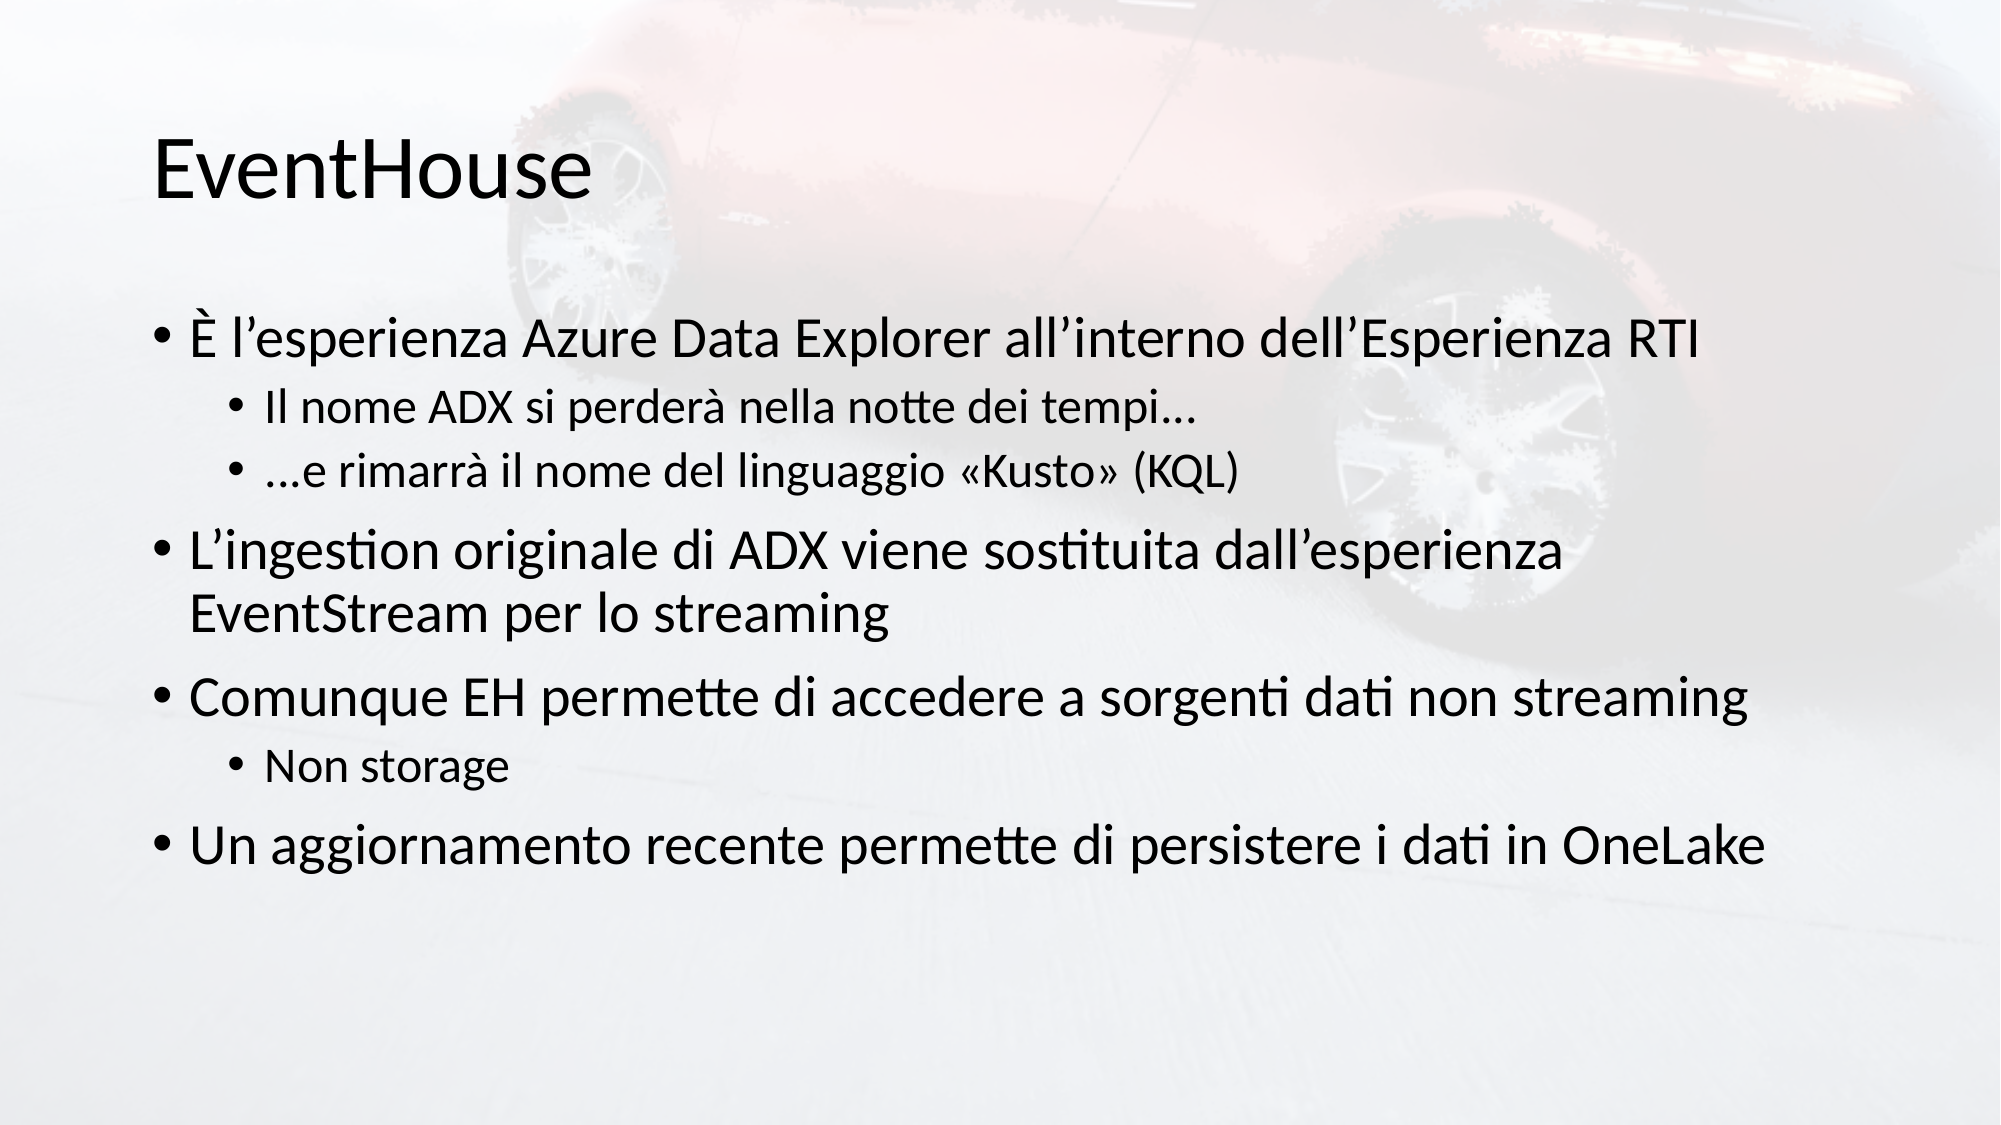

# EventHouse
È l’esperienza Azure Data Explorer all’interno dell’Esperienza RTI
Il nome ADX si perderà nella notte dei tempi...
...e rimarrà il nome del linguaggio «Kusto» (KQL)
L’ingestion originale di ADX viene sostituita dall’esperienza EventStream per lo streaming
Comunque EH permette di accedere a sorgenti dati non streaming
Non storage
Un aggiornamento recente permette di persistere i dati in OneLake